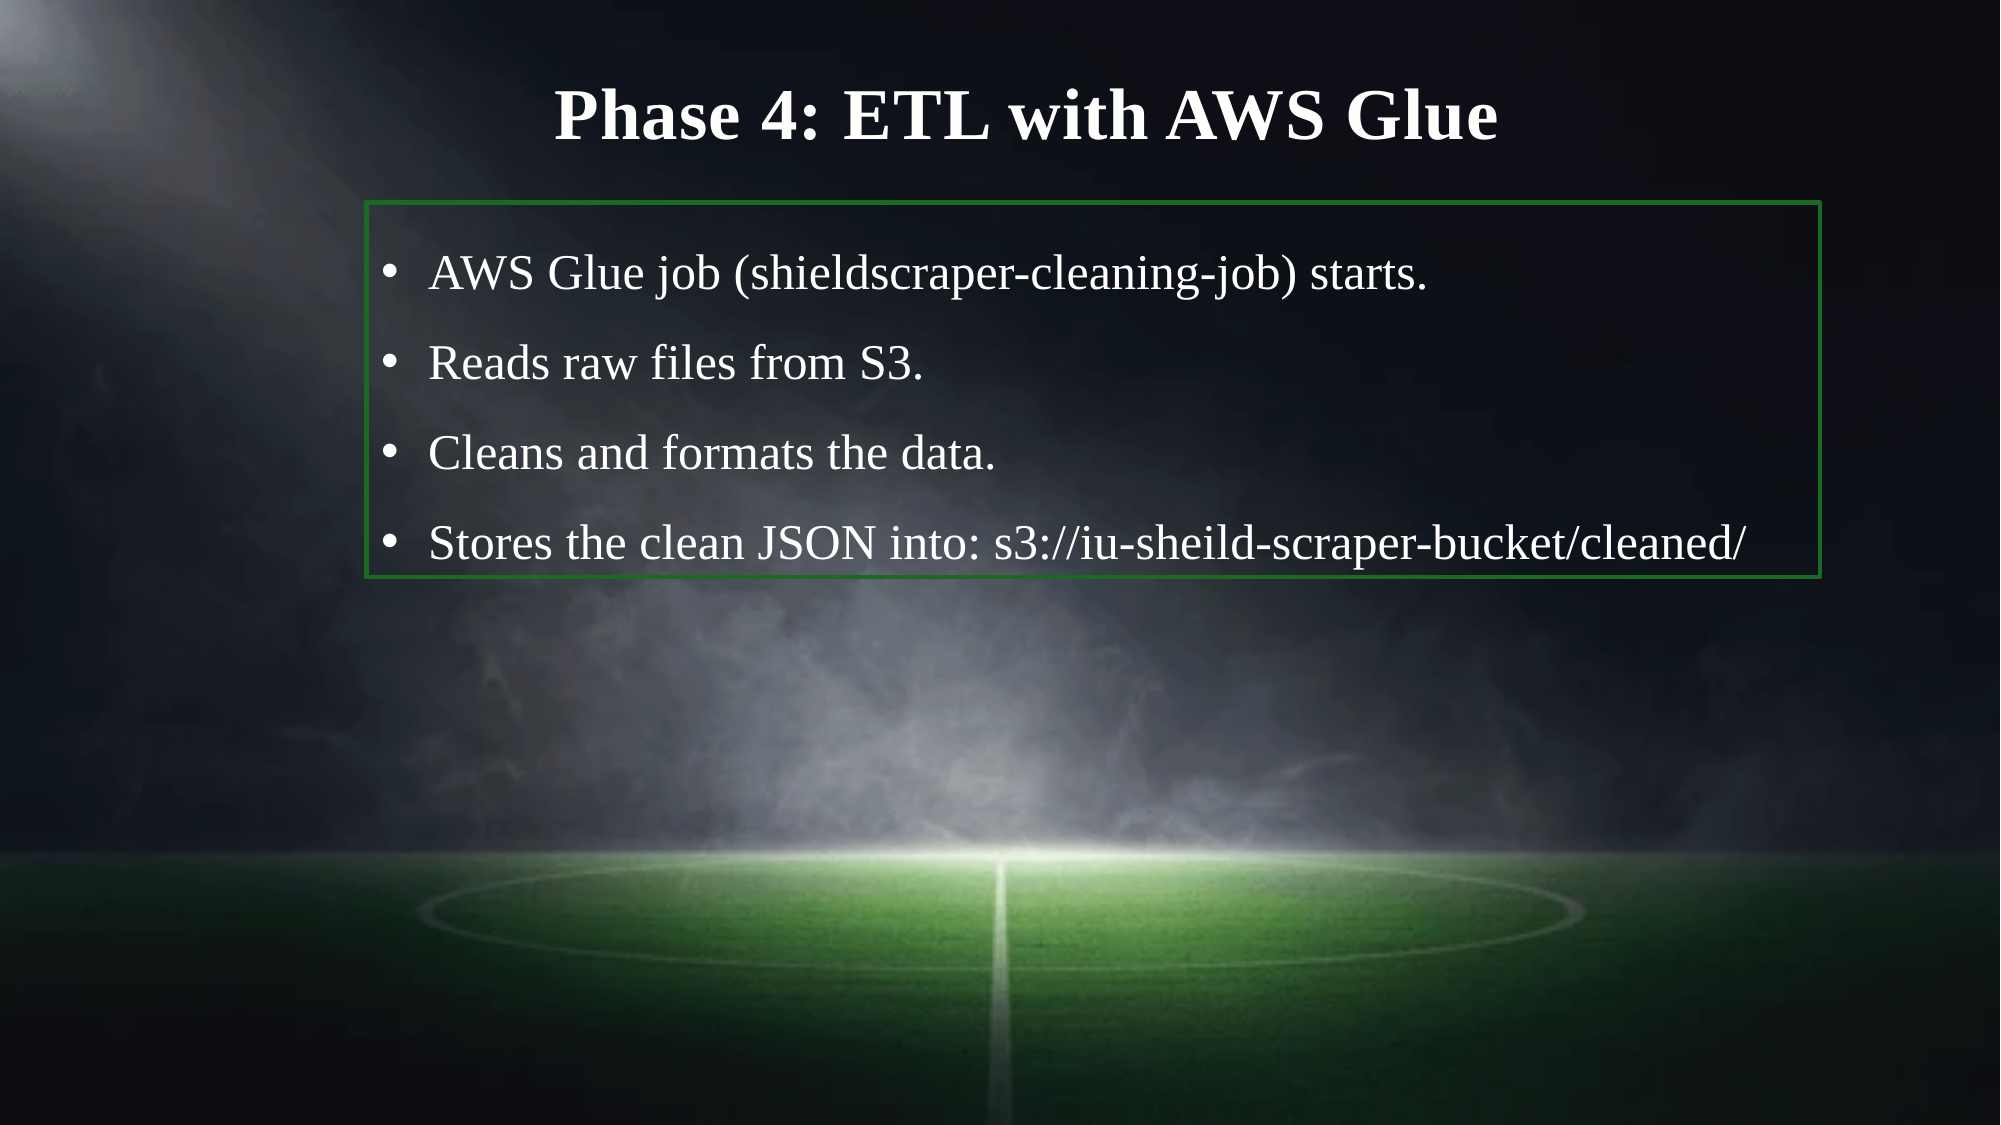

Phase 4: ETL with AWS Glue
AWS Glue job (shieldscraper-cleaning-job) starts.
Reads raw files from S3.
Cleans and formats the data.
Stores the clean JSON into: s3://iu-sheild-scraper-bucket/cleaned/